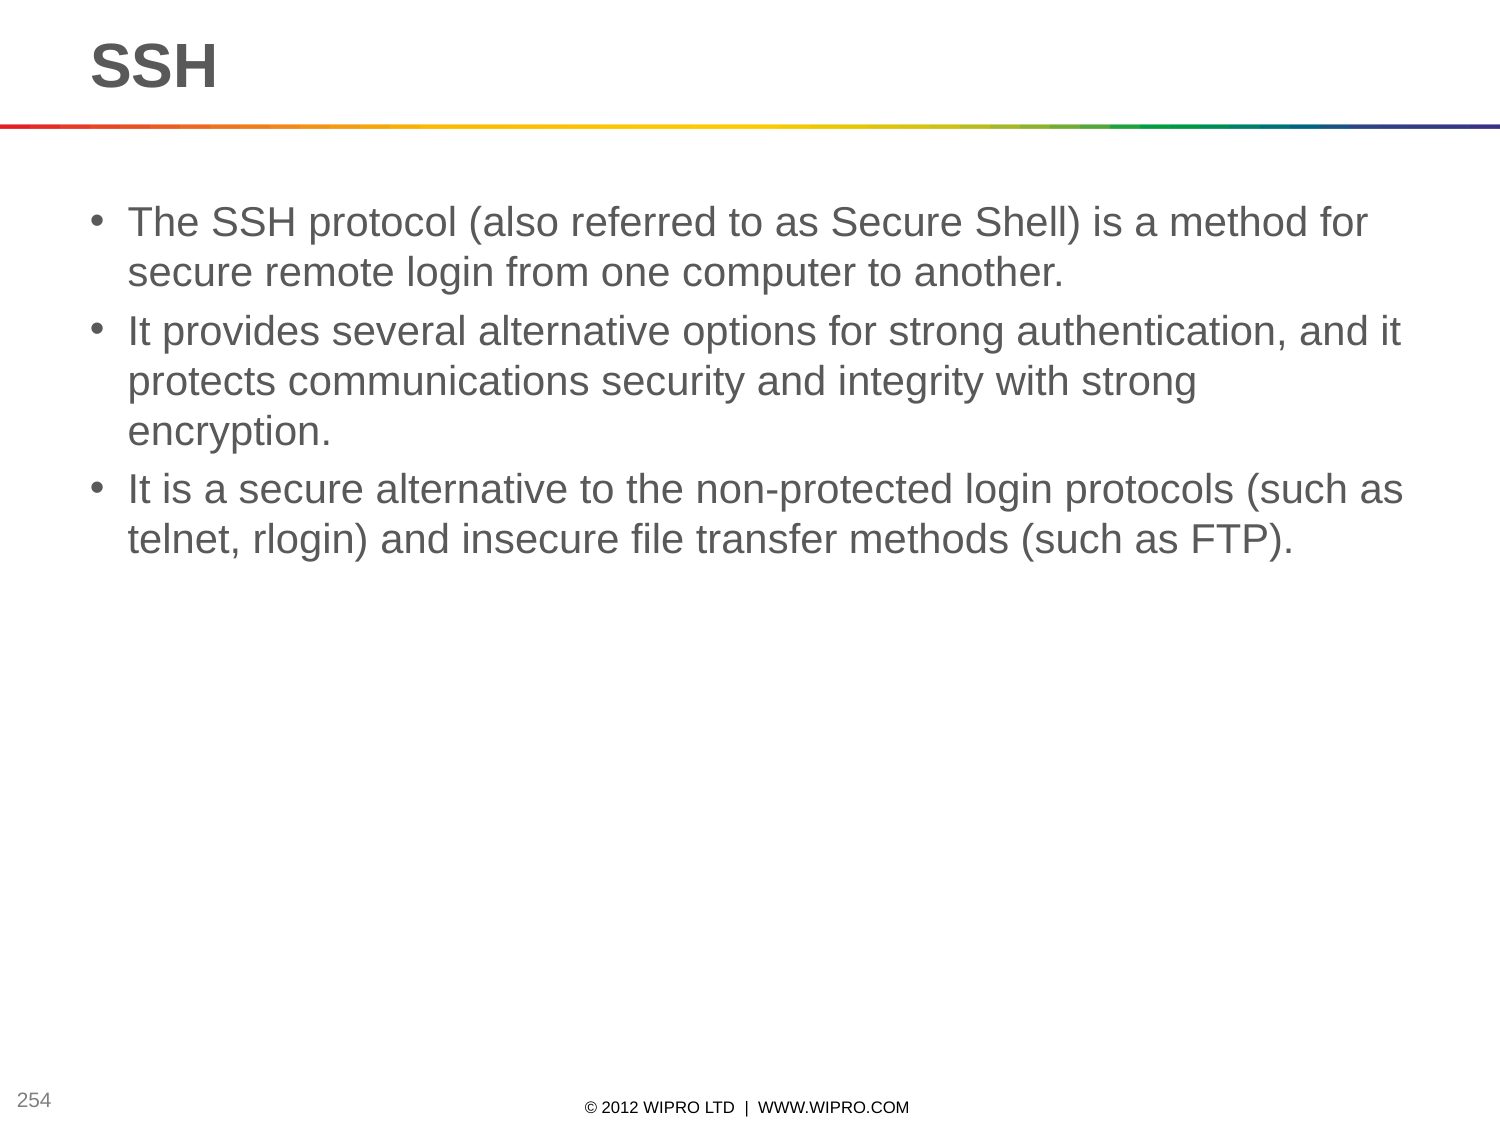

# SSH
The SSH protocol (also referred to as Secure Shell) is a method for secure remote login from one computer to another.
It provides several alternative options for strong authentication, and it protects communications security and integrity with strong encryption.
It is a secure alternative to the non-protected login protocols (such as telnet, rlogin) and insecure file transfer methods (such as FTP).